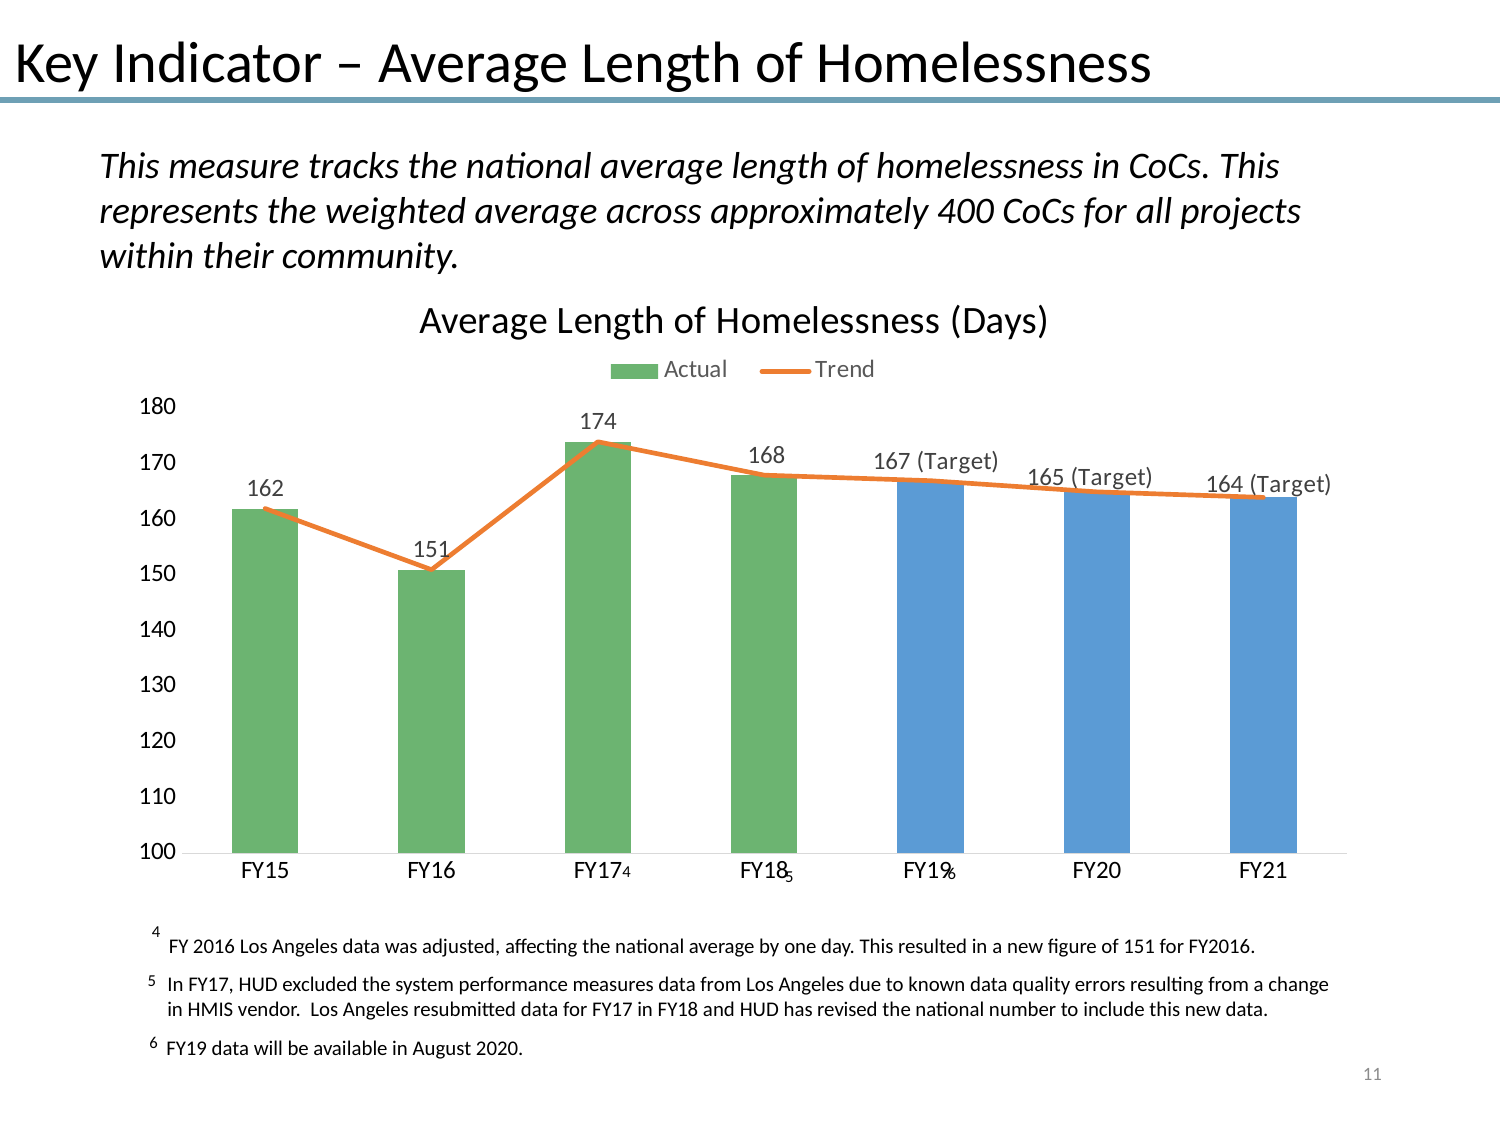

Key Indicator – Average Length of Homelessness
This measure tracks the national average length of homelessness in CoCs. This represents the weighted average across approximately 400 CoCs for all projects within their community.

### Chart: Average Length of Homelessness (Days)

| Category | Actual  | Trend |
|---|---|---|
| FY15 | 162.0 | 162.0 |
| FY16 | 151.0 | 151.0 |
| FY17 | 174.0 | 174.0 |
| FY18 | 168.0 | 168.0 |
| FY19  | 167.0 | 167.0 |
| FY20 | 165.0 | 165.0 |
| FY21 | 164.0 | 164.0 |
6
5
4
FY 2016 Los Angeles data was adjusted, affecting the national average by one day. This resulted in a new figure of 151 for FY2016.
5
In FY17, HUD excluded the system performance measures data from Los Angeles due to known data quality errors resulting from a change in HMIS vendor.  Los Angeles resubmitted data for FY17 in FY18 and HUD has revised the national number to include this new data.
6
FY19 data will be available in August 2020.
11